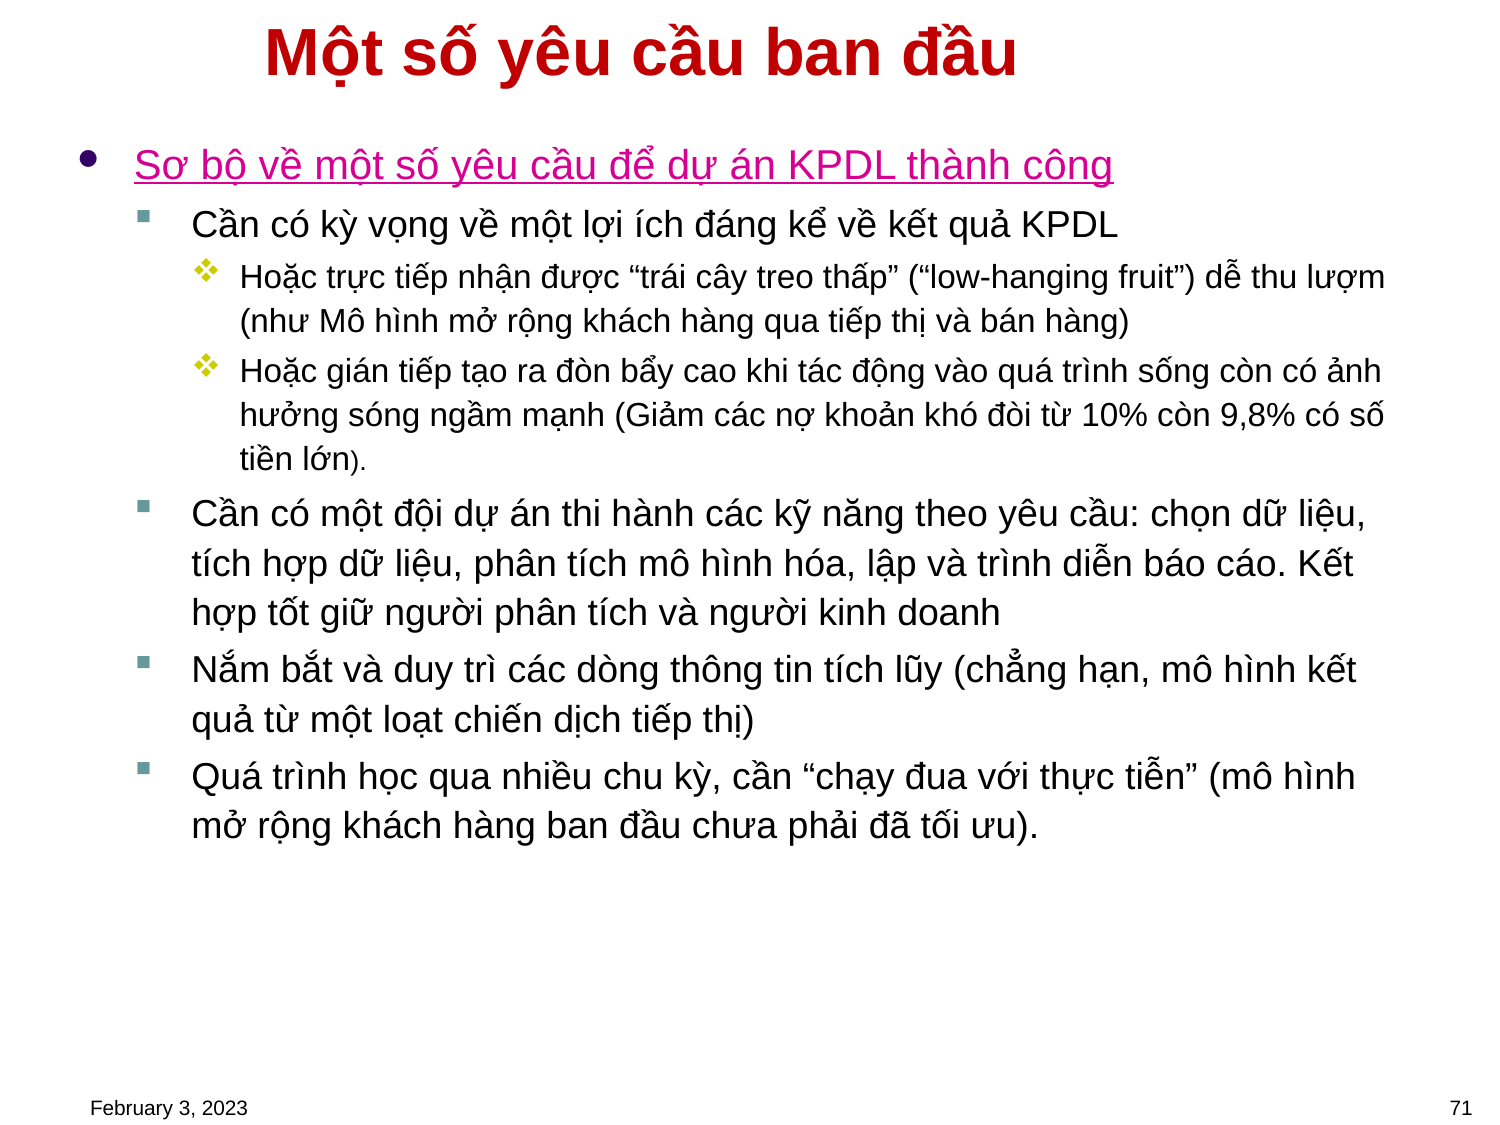

# Một số yêu cầu ban đầu
Sơ bộ về một số yêu cầu để dự án KPDL thành công
Cần có kỳ vọng về một lợi ích đáng kể về kết quả KPDL
Hoặc trực tiếp nhận được “trái cây treo thấp” (“low-hanging fruit”) dễ thu lượm (như Mô hình mở rộng khách hàng qua tiếp thị và bán hàng)
Hoặc gián tiếp tạo ra đòn bẩy cao khi tác động vào quá trình sống còn có ảnh hưởng sóng ngầm mạnh (Giảm các nợ khoản khó đòi từ 10% còn 9,8% có số tiền lớn).
Cần có một đội dự án thi hành các kỹ năng theo yêu cầu: chọn dữ liệu, tích hợp dữ liệu, phân tích mô hình hóa, lập và trình diễn báo cáo. Kết hợp tốt giữ người phân tích và người kinh doanh
Nắm bắt và duy trì các dòng thông tin tích lũy (chẳng hạn, mô hình kết quả từ một loạt chiến dịch tiếp thị)
Quá trình học qua nhiều chu kỳ, cần “chạy đua với thực tiễn” (mô hình mở rộng khách hàng ban đầu chưa phải đã tối ưu).
February 3, 2023
71